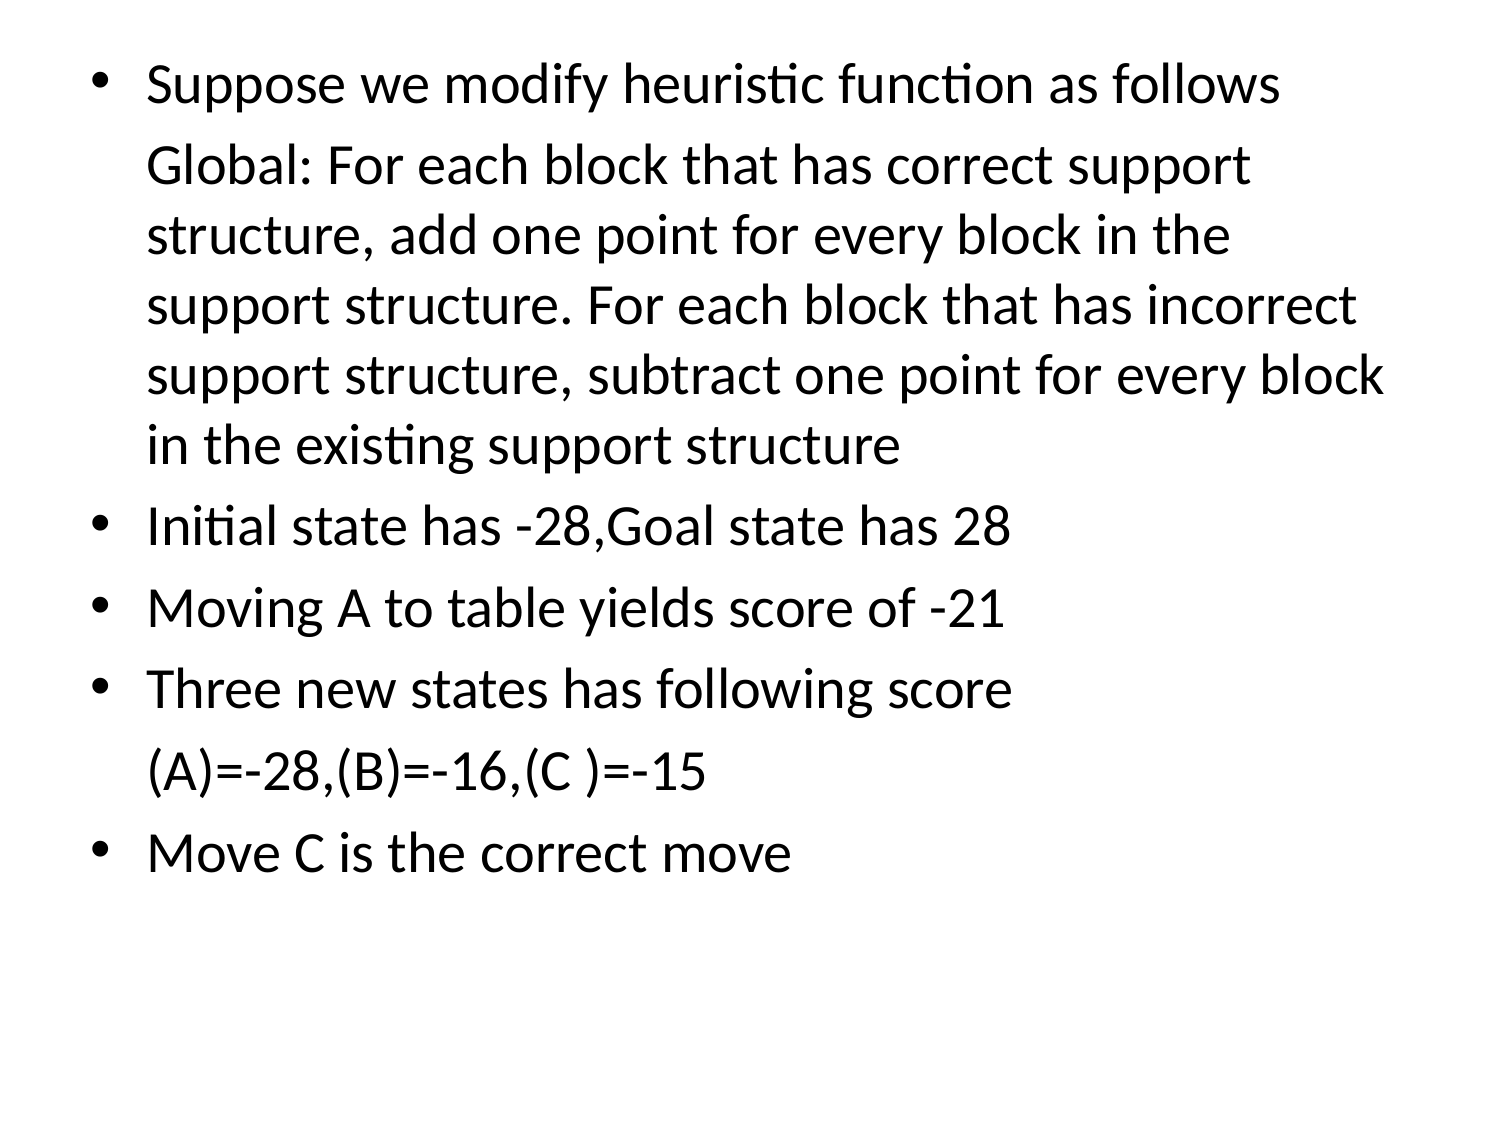

Suppose we modify heuristic function as follows
	Global: For each block that has correct support structure, add one point for every block in the support structure. For each block that has incorrect support structure, subtract one point for every block in the existing support structure
Initial state has -28,Goal state has 28
Moving A to table yields score of -21
Three new states has following score
	(A)=-28,(B)=-16,(C )=-15
Move C is the correct move